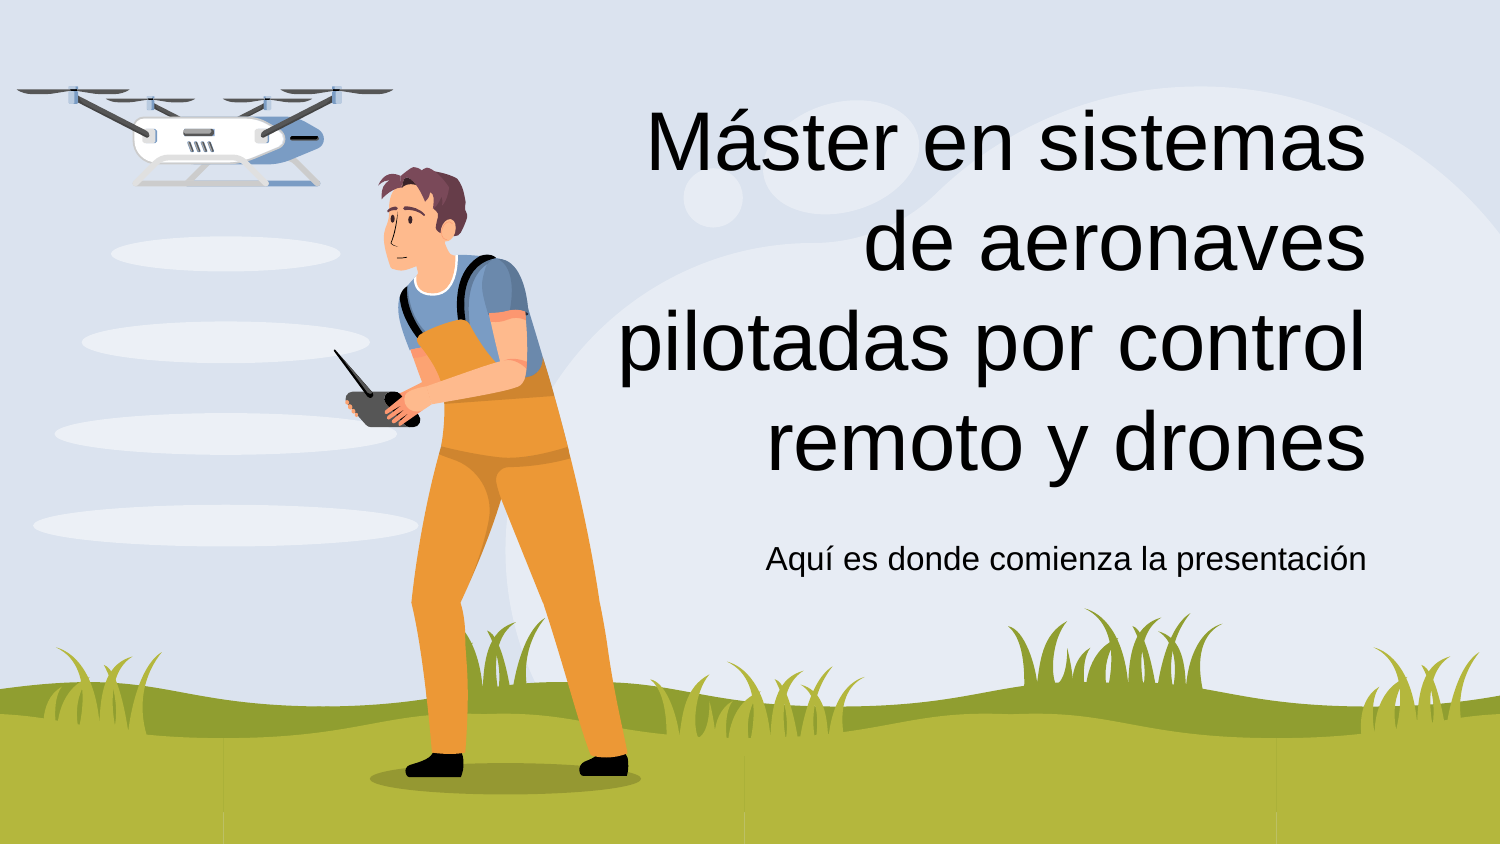

# Máster en sistemas de aeronaves pilotadas por control remoto y drones

Aquí es donde comienza la presentación